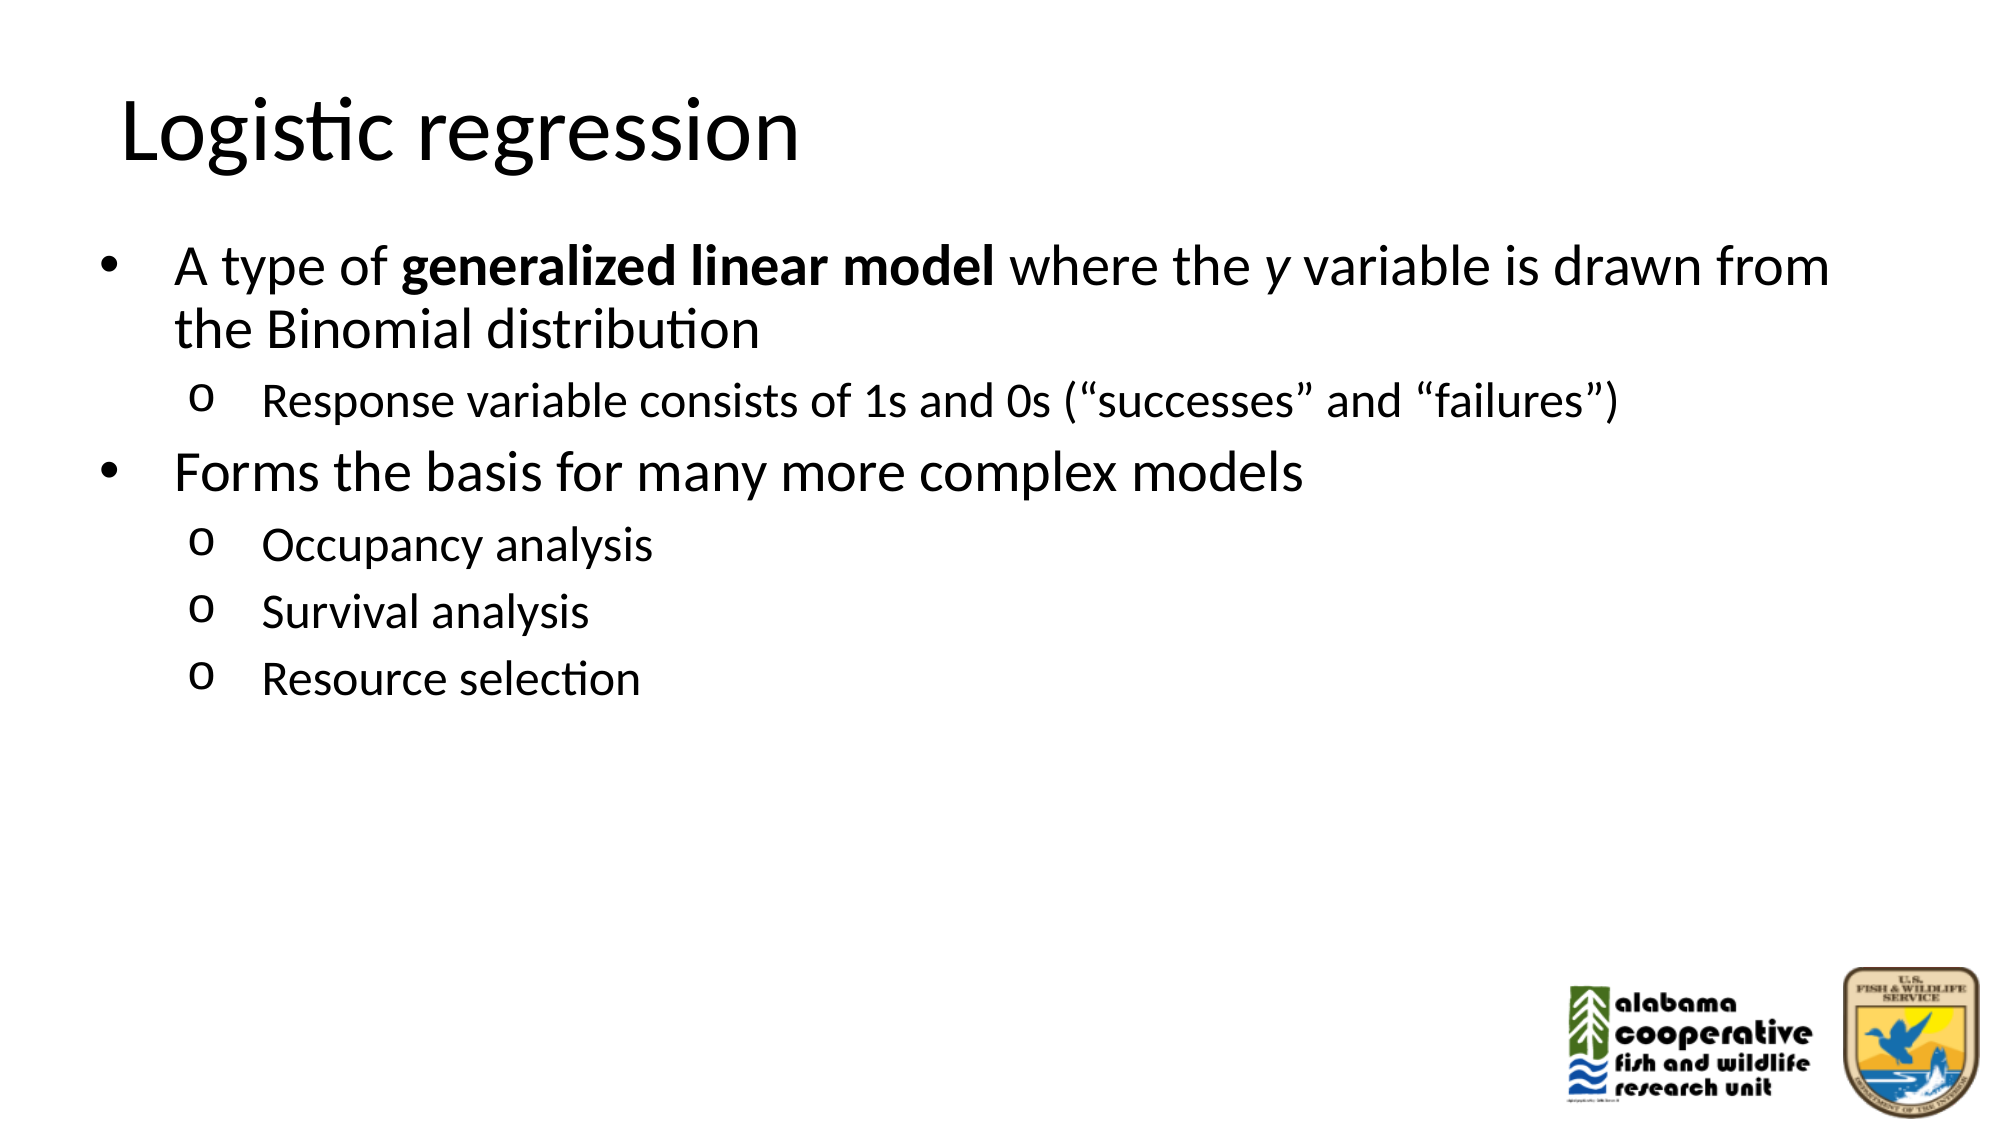

# Logistic regression
A type of generalized linear model where the y variable is drawn from the Binomial distribution
Response variable consists of 1s and 0s (“successes” and “failures”)
Forms the basis for many more complex models
Occupancy analysis
Survival analysis
Resource selection